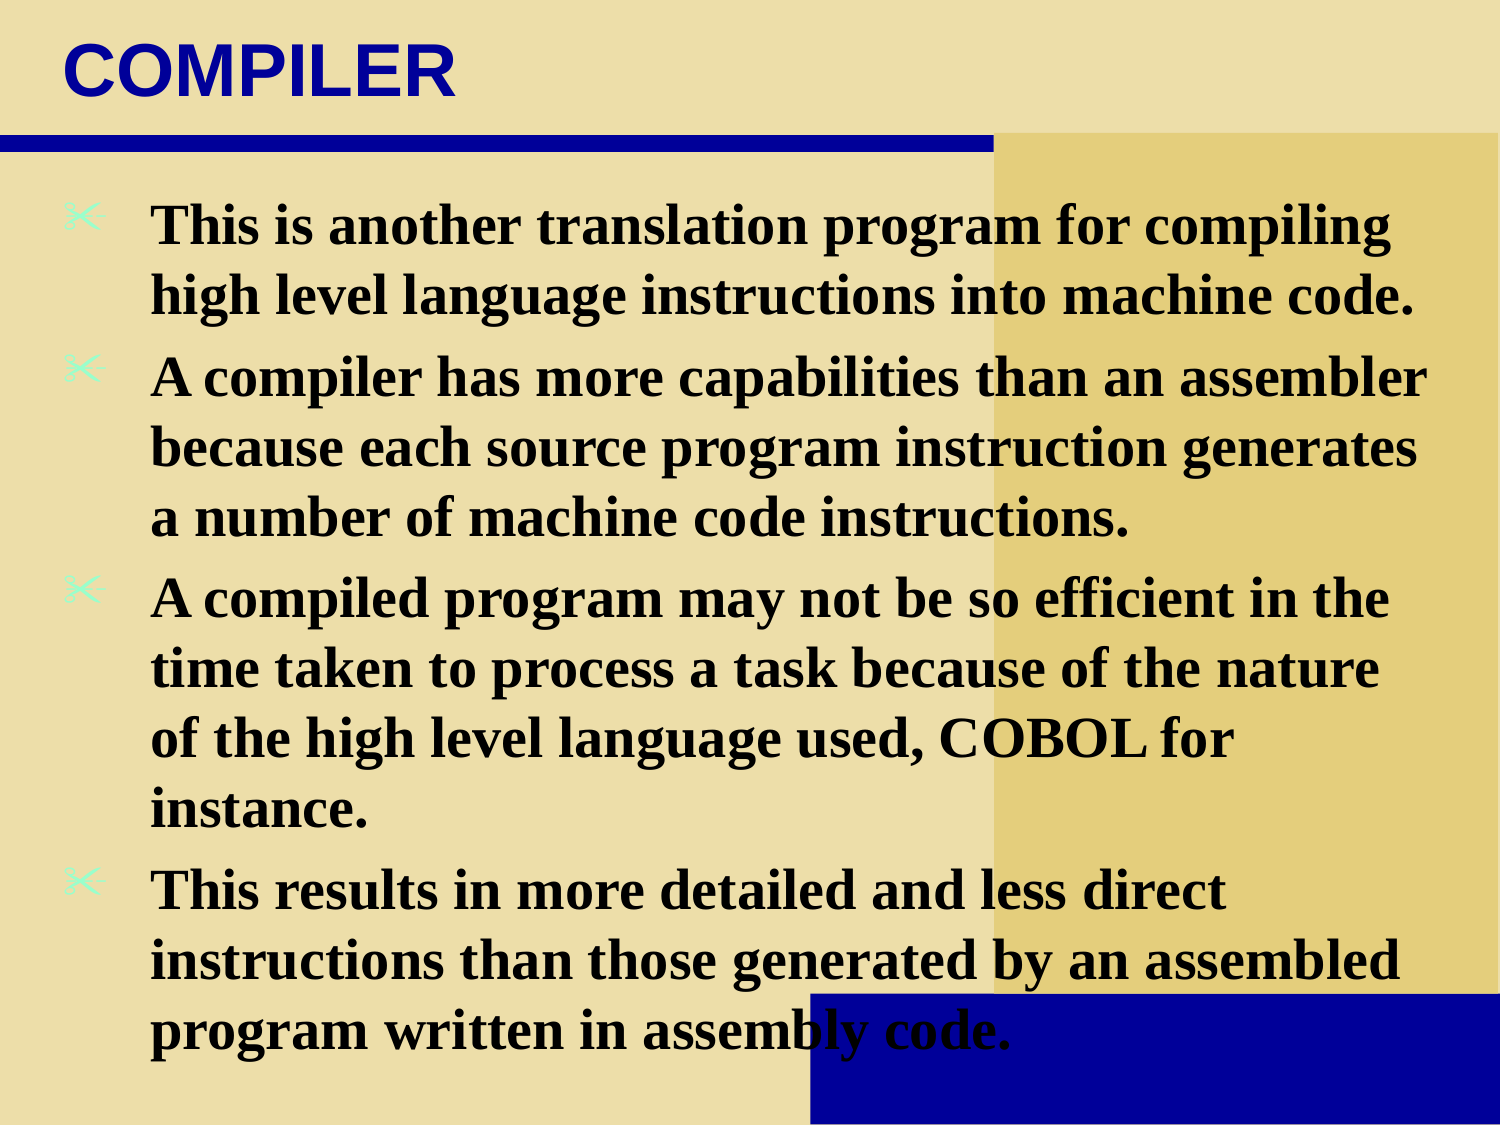

# COMPILER
This is another translation program for compiling high level language instructions into machine code.
A compiler has more capabilities than an assembler because each source program instruction generates a number of machine code instructions.
A compiled program may not be so efficient in the time taken to process a task because of the nature of the high level language used, COBOL for instance.
This results in more detailed and less direct instructions than those generated by an assembled program written in assembly code.